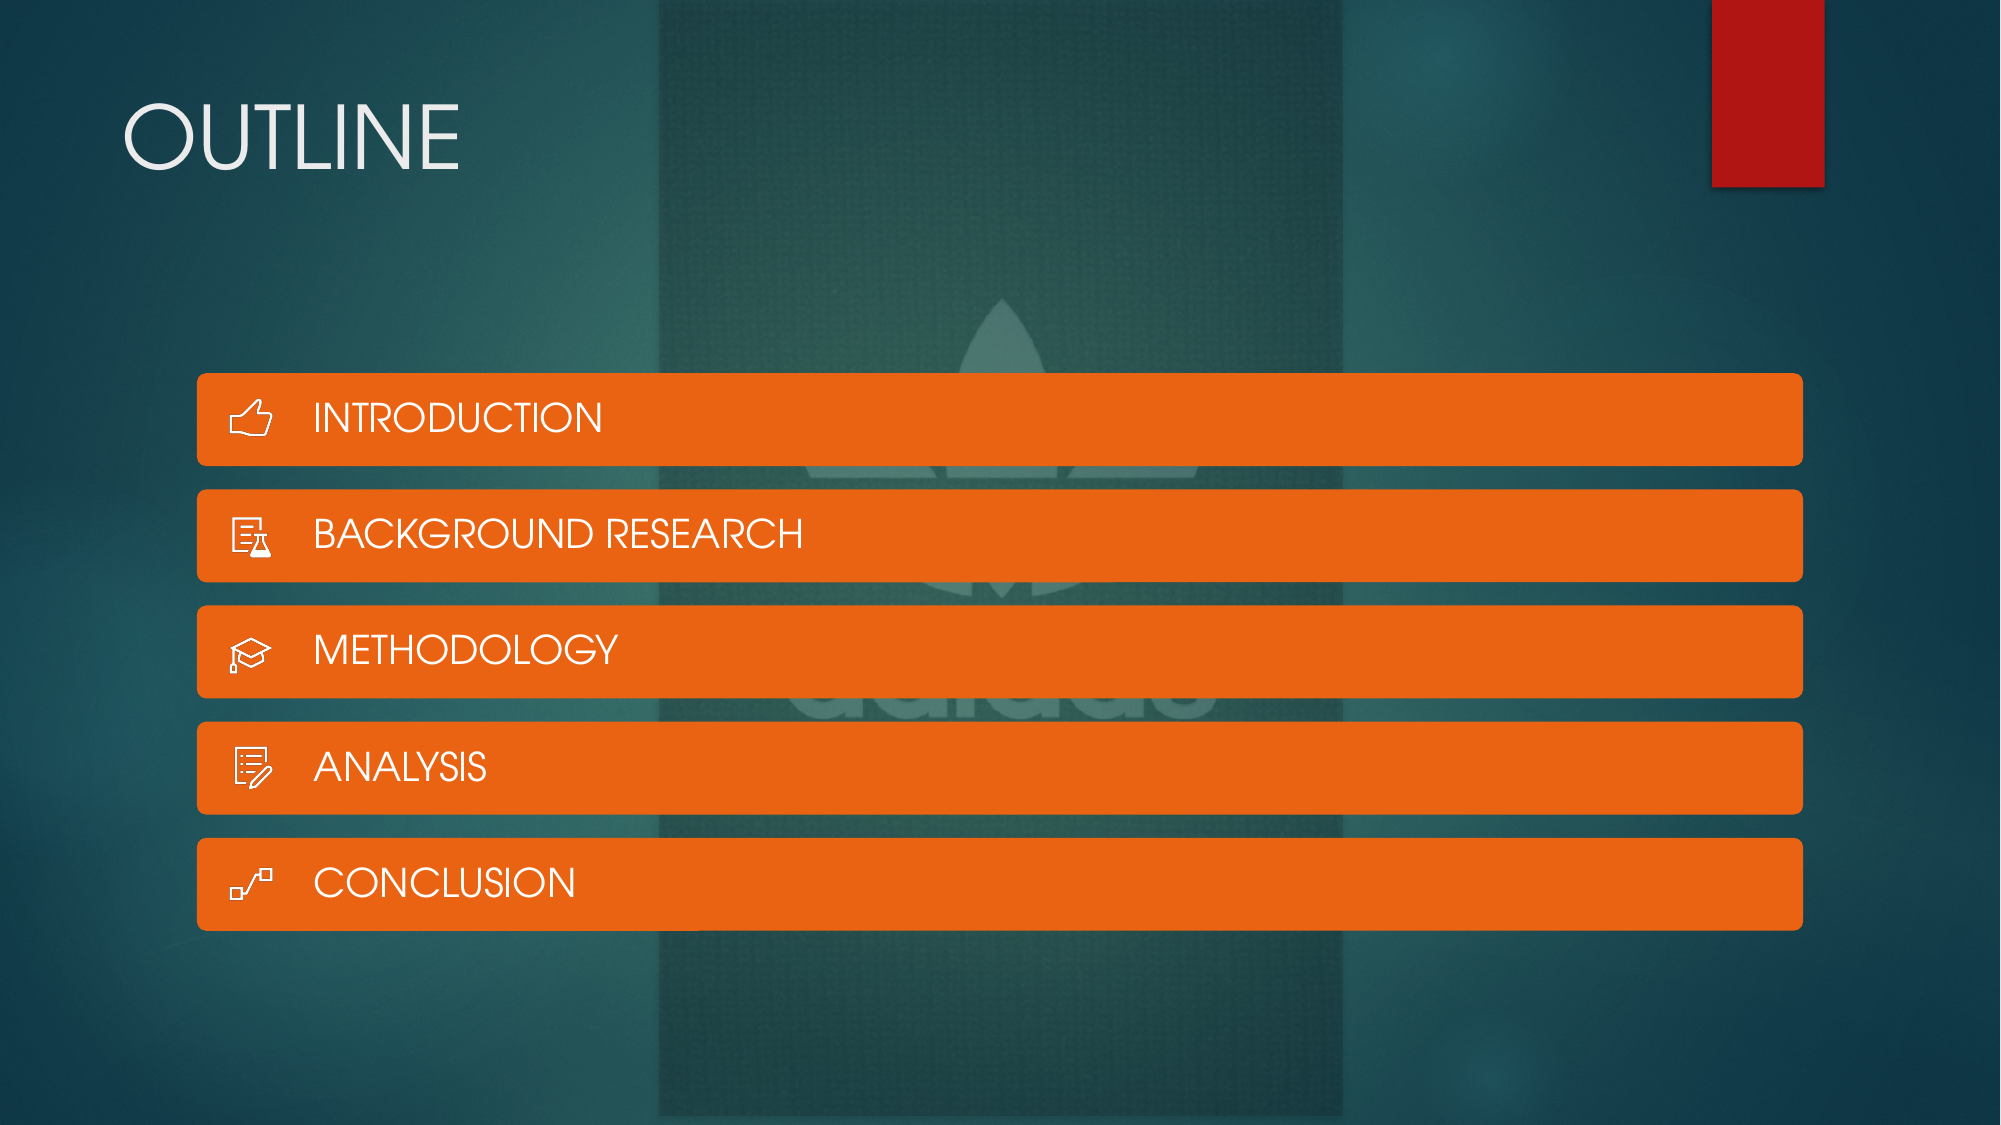

OUTLINE
INTRODUCTION
BACKGROUND RESEARCH
METHODOLOGY
ANALYSIS
CONCLUSION